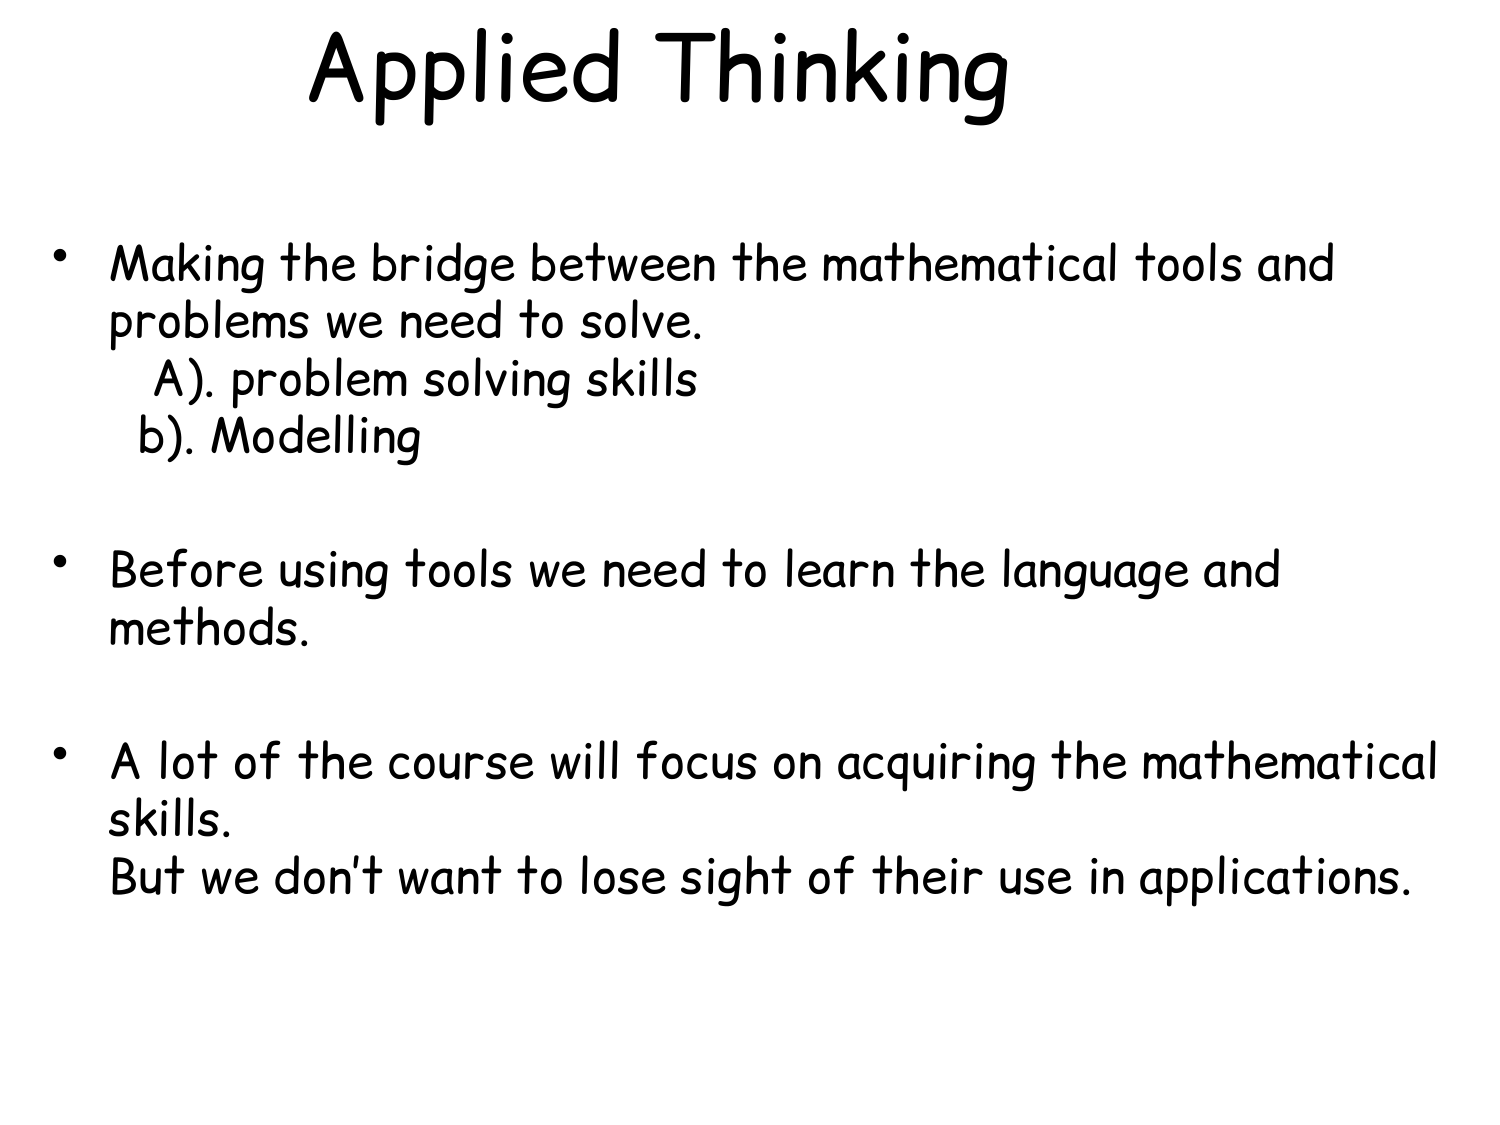

# Applied Thinking
Making the bridge between the mathematical tools and problems we need to solve.
   A). problem solving skills
  b). Modelling

Before using tools we need to learn the language and methods.

A lot of the course will focus on acquiring the mathematical skills.
But we don’t want to lose sight of their use in applications.